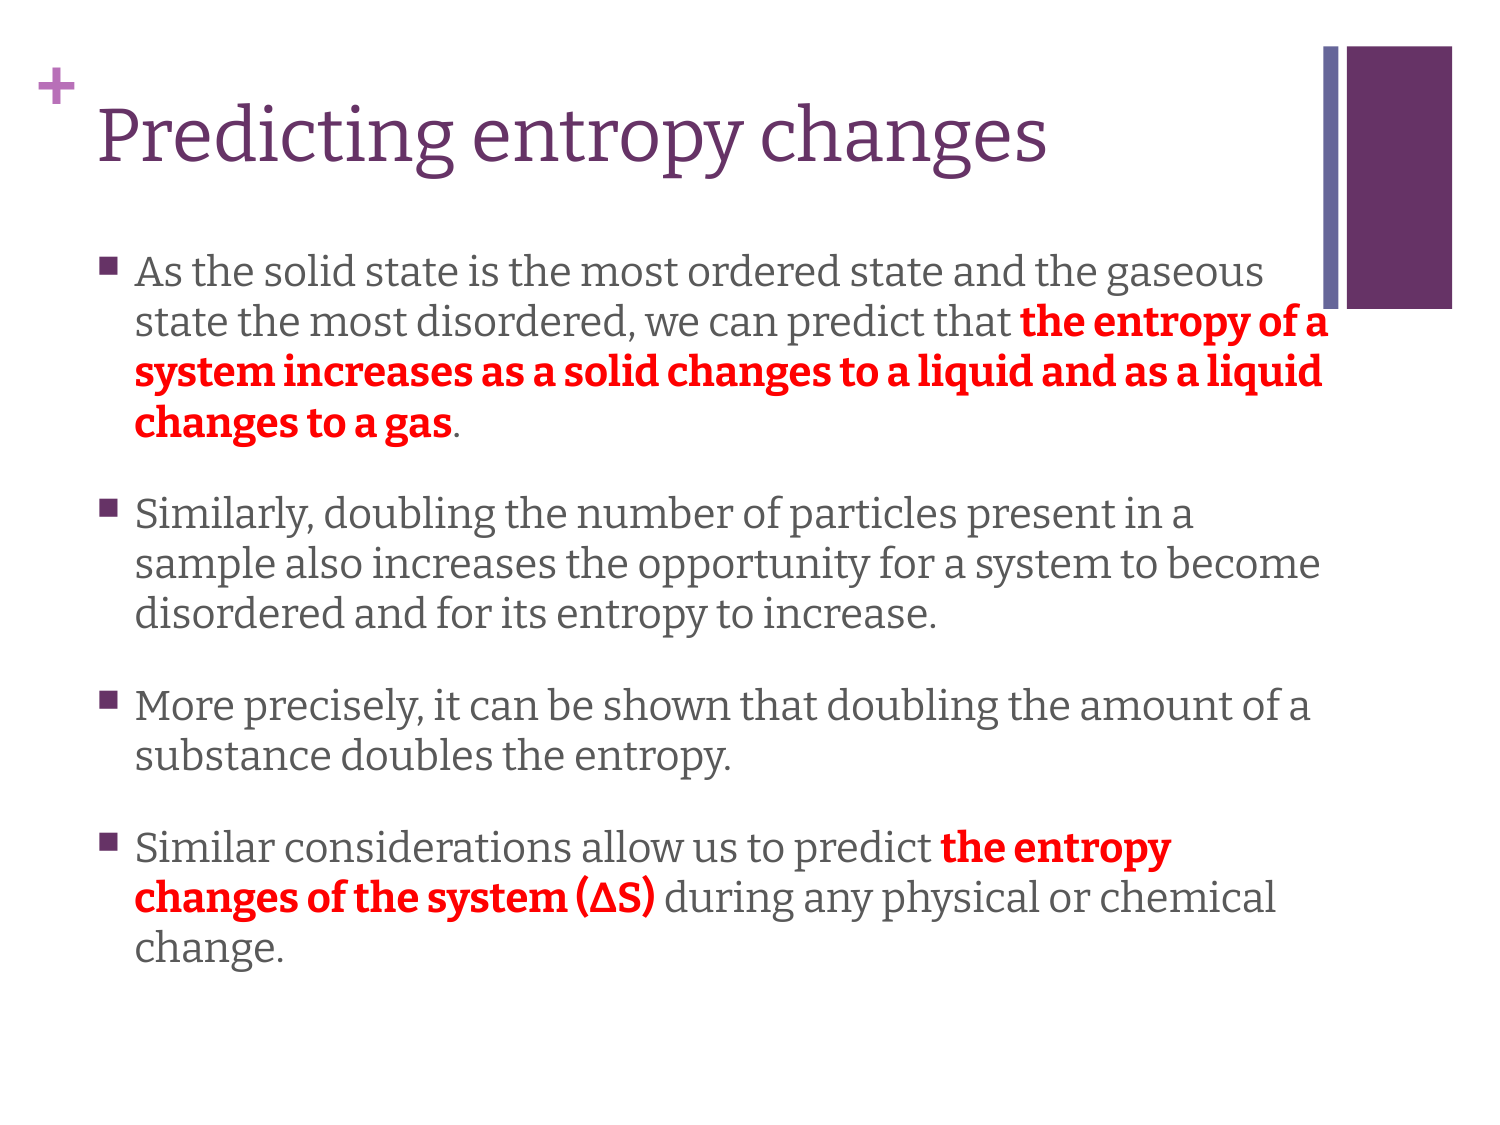

# Predicting entropy changes
As the solid state is the most ordered state and the gaseous state the most disordered, we can predict that the entropy of a system increases as a solid changes to a liquid and as a liquid changes to a gas.
Similarly, doubling the number of particles present in a sample also increases the opportunity for a system to become disordered and for its entropy to increase.
More precisely, it can be shown that doubling the amount of a substance doubles the entropy.
Similar considerations allow us to predict the entropy changes of the system (ΔS) during any physical or chemical change.